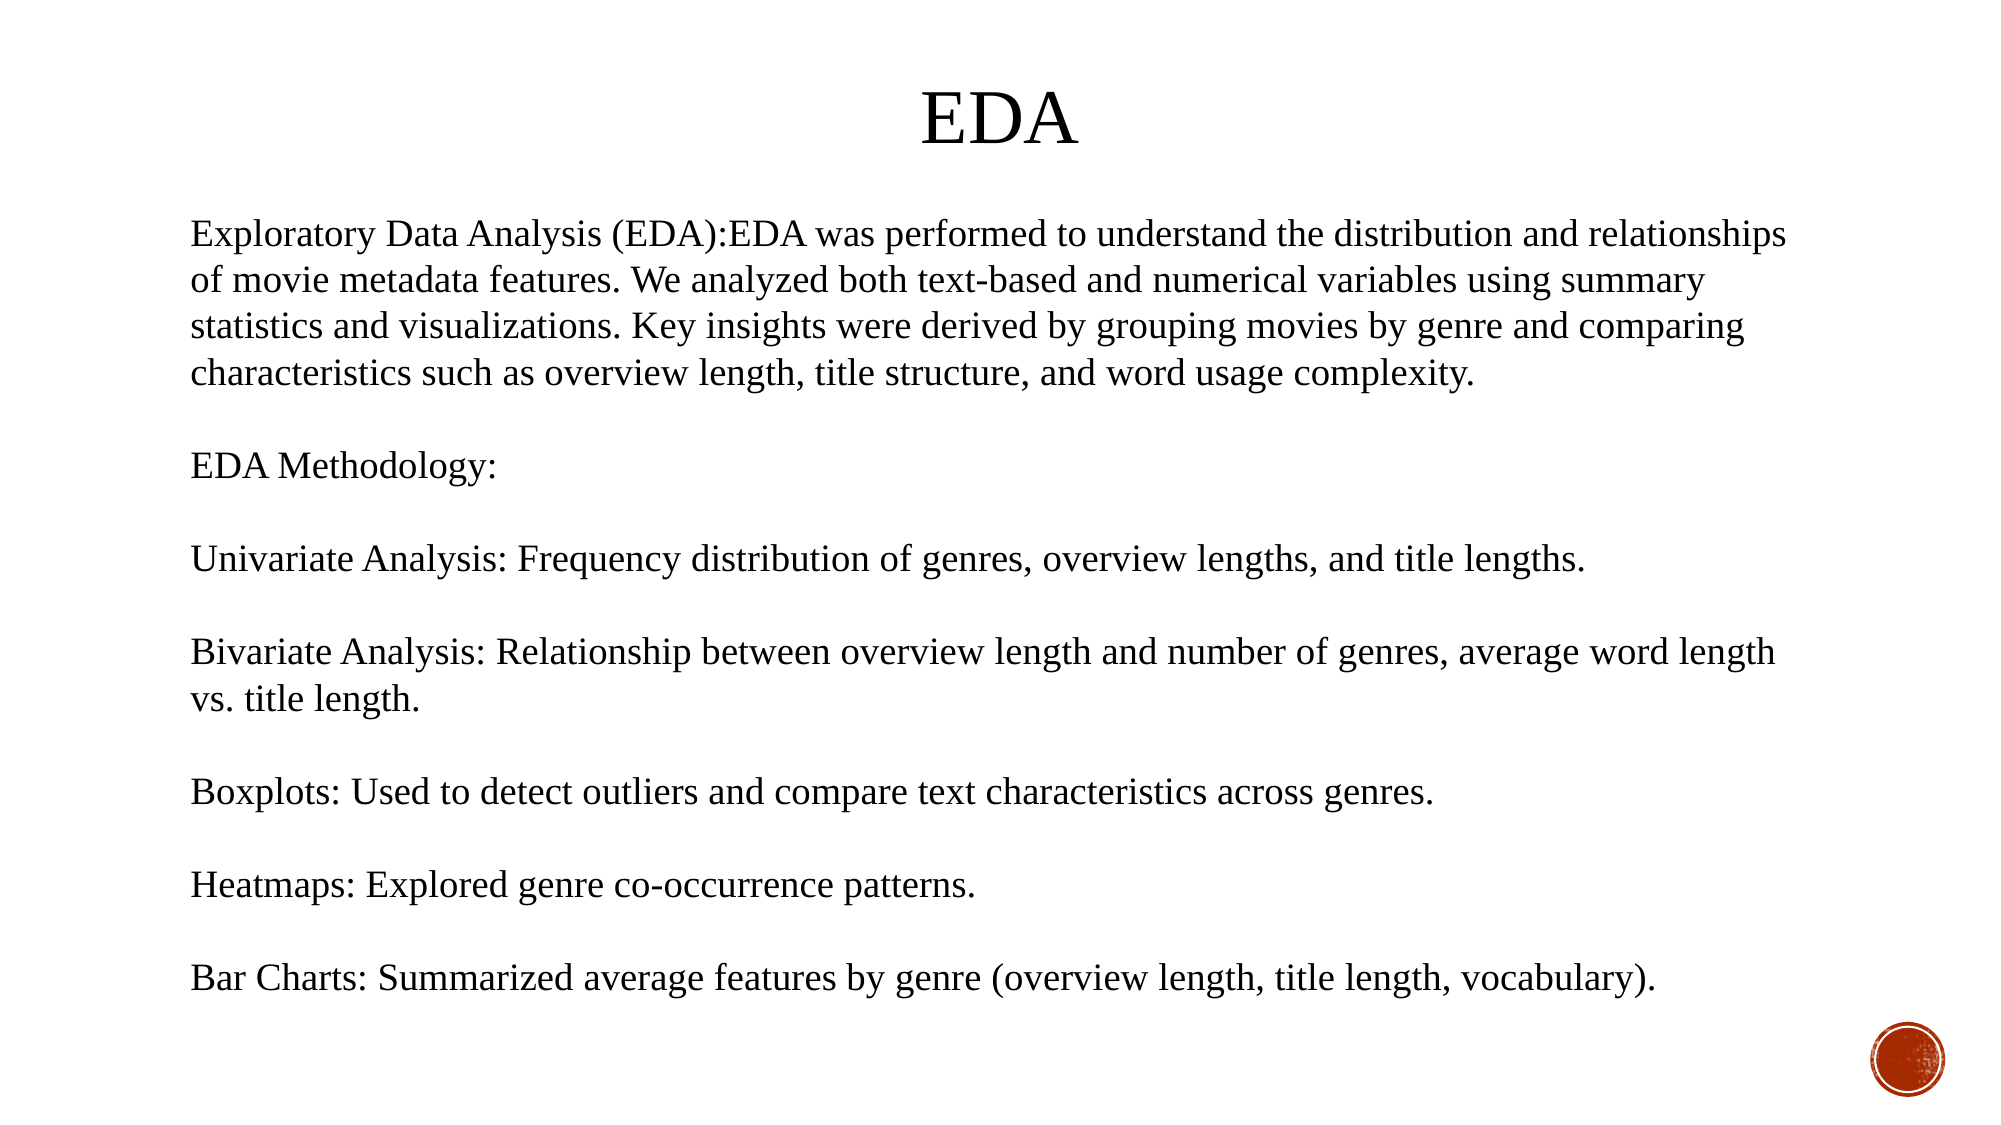

EDA

Exploratory Data Analysis (EDA):EDA was performed to understand the distribution and relationships of movie metadata features. We analyzed both text-based and numerical variables using summary statistics and visualizations. Key insights were derived by grouping movies by genre and comparing characteristics such as overview length, title structure, and word usage complexity.

EDA Methodology:

Univariate Analysis: Frequency distribution of genres, overview lengths, and title lengths.

Bivariate Analysis: Relationship between overview length and number of genres, average word length vs. title length.

Boxplots: Used to detect outliers and compare text characteristics across genres.

Heatmaps: Explored genre co-occurrence patterns.

Bar Charts: Summarized average features by genre (overview length, title length, vocabulary).